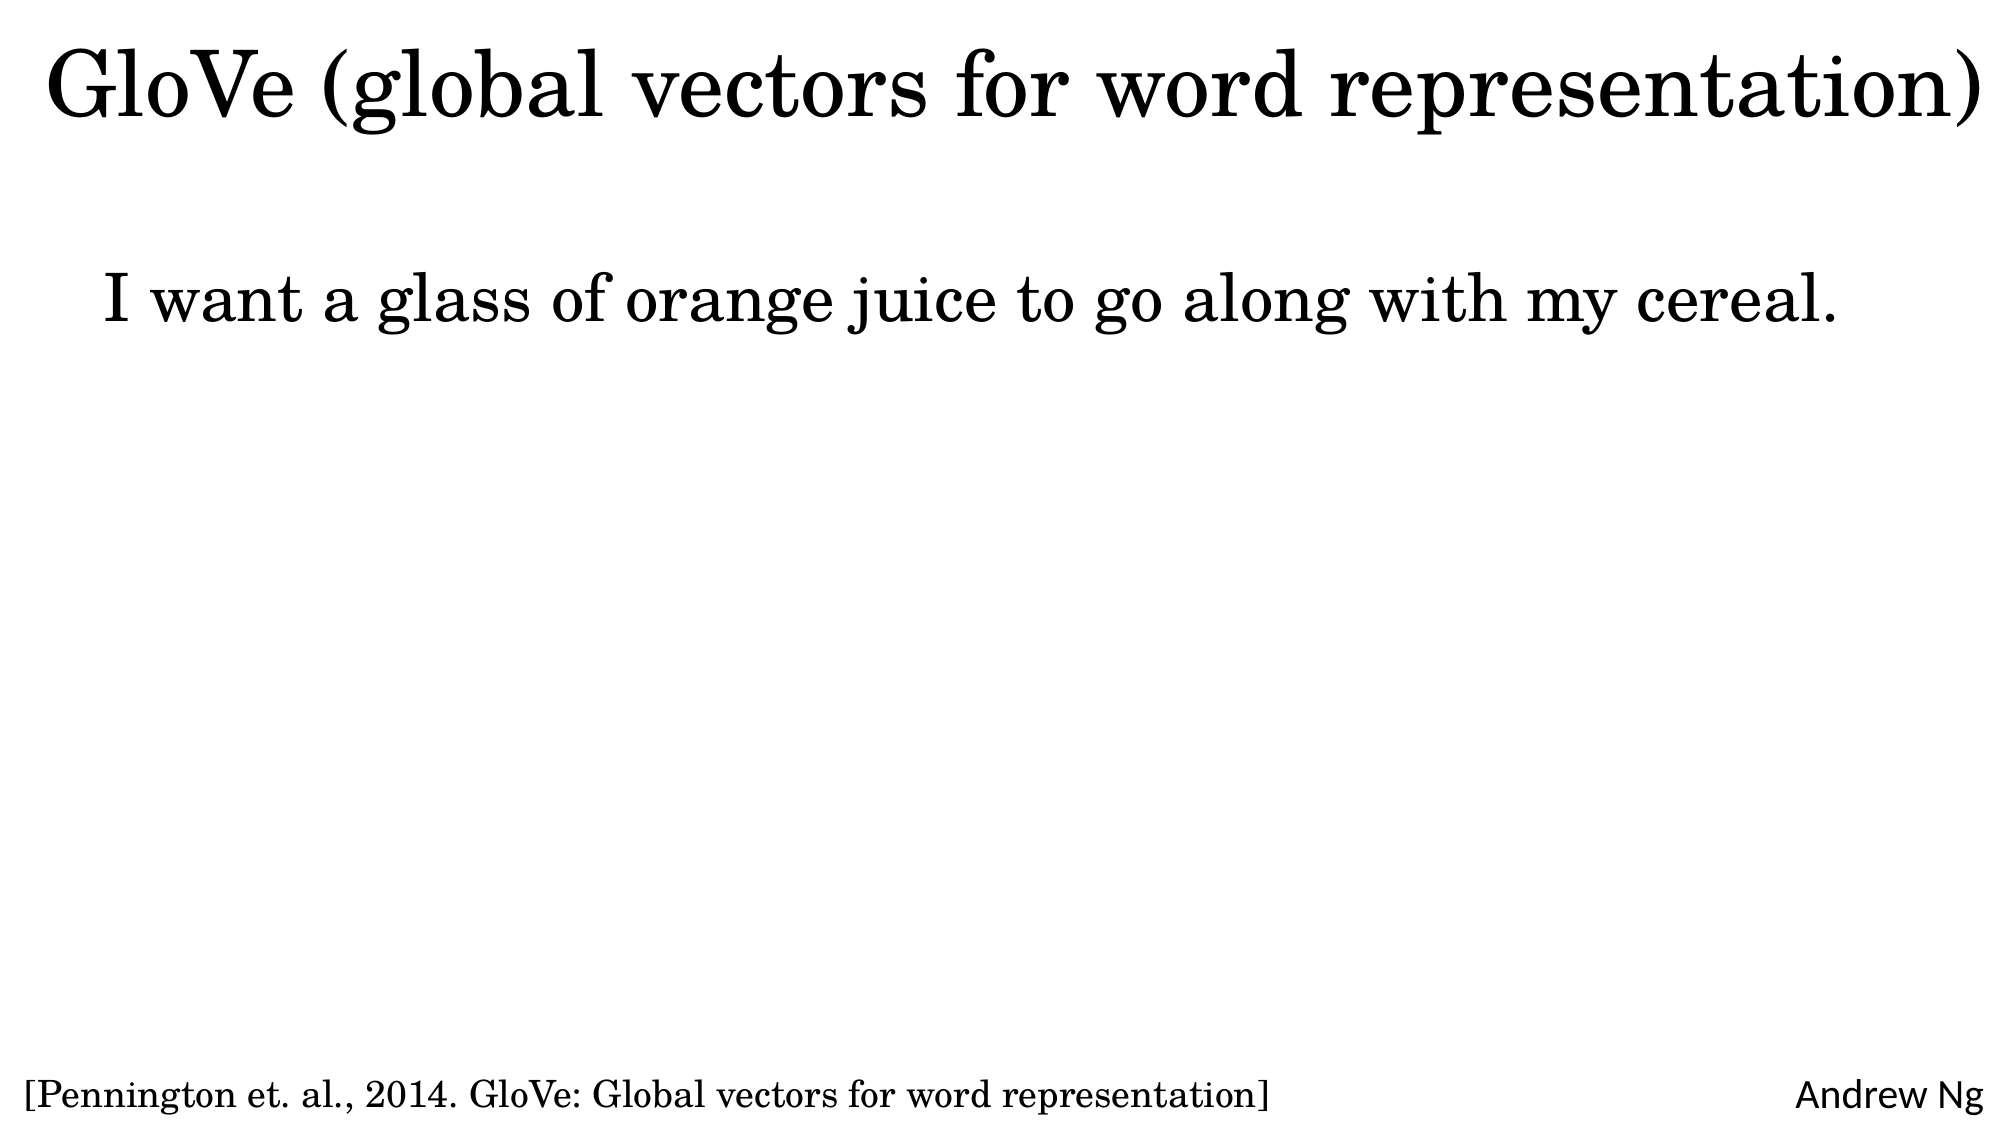

# GloVe (global vectors for word representation)
I want a glass of orange juice to go along with my cereal.
[Pennington et. al., 2014. GloVe: Global vectors for word representation]